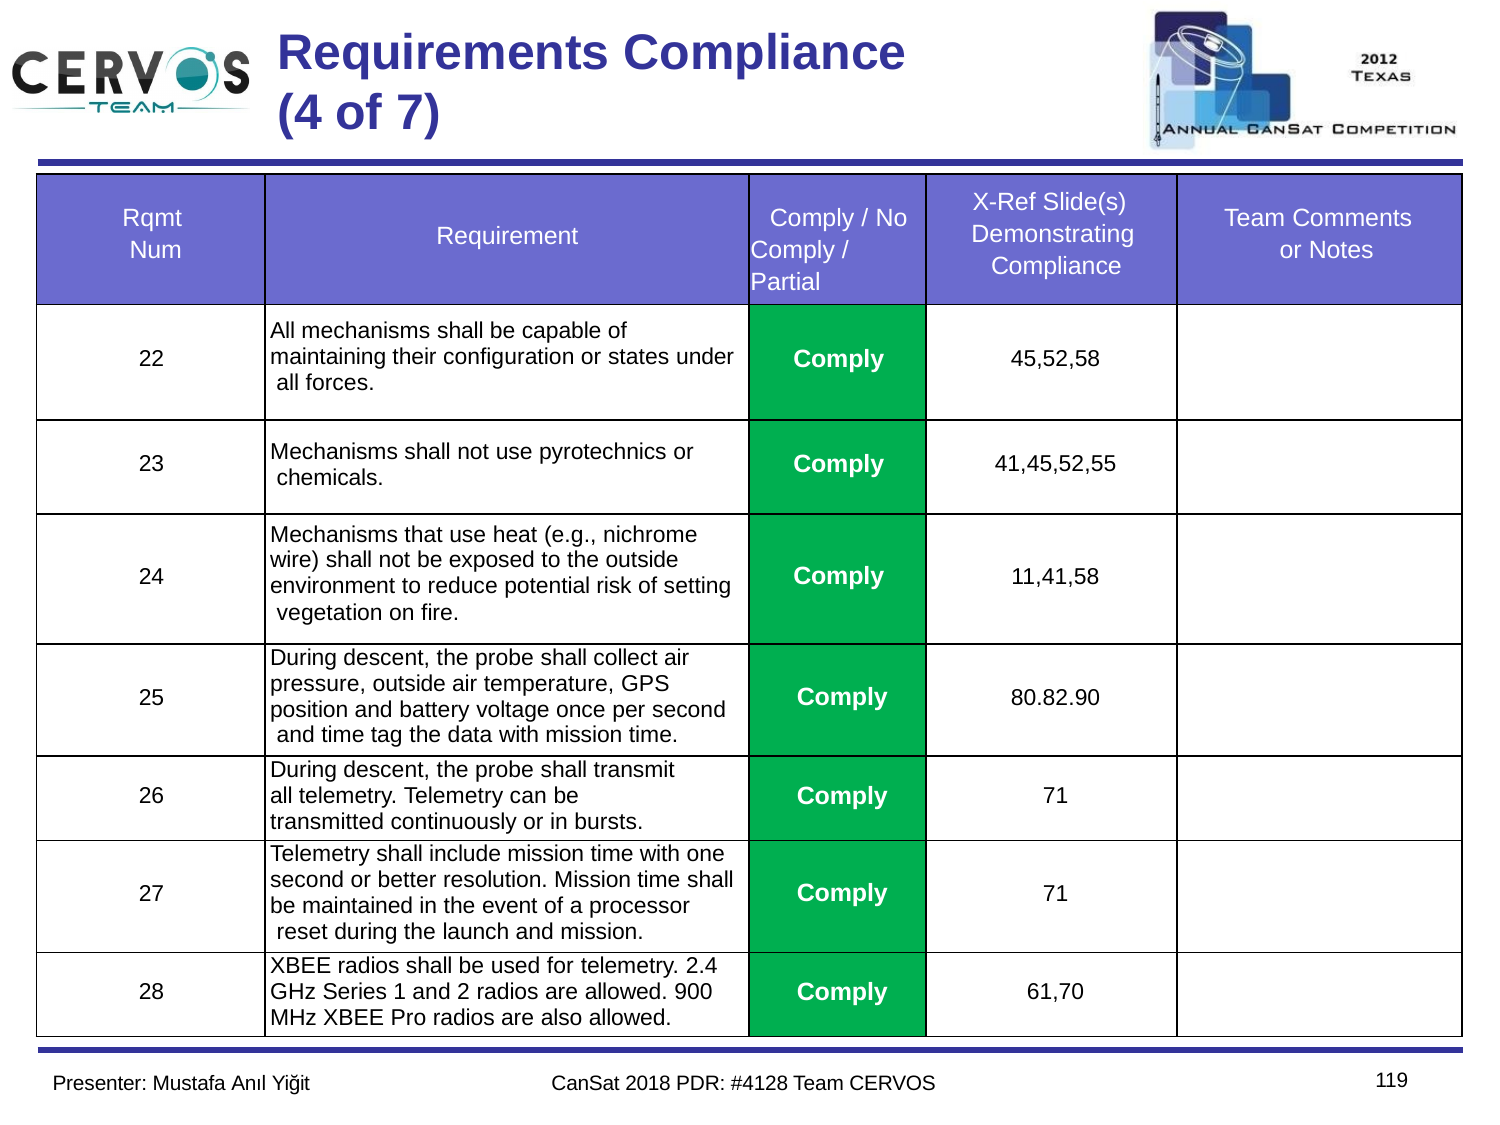

# Requirements Compliance
(4 of 7)
Team Logo
Here
(If You Want)

| Rqmt Num | Requirement | Comply / No Comply / Partial | X-Ref Slide(s) Demonstrating Compliance | Team Comments or Notes |
| --- | --- | --- | --- | --- |
| 22 | All mechanisms shall be capable of maintaining their configuration or states under all forces. | Comply | 45,52,58 |  |
| 23 | Mechanisms shall not use pyrotechnics or chemicals. | Comply | 41,45,52,55 |  |
| 24 | Mechanisms that use heat (e.g., nichrome wire) shall not be exposed to the outside environment to reduce potential risk of setting vegetation on fire. | Comply | 11,41,58 |  |
| 25 | During descent, the probe shall collect air pressure, outside air temperature, GPS position and battery voltage once per second and time tag the data with mission time. | Comply | 80.82.90 |  |
| 26 | During descent, the probe shall transmit all telemetry. Telemetry can be transmitted continuously or in bursts. | Comply | 71 |  |
| 27 | Telemetry shall include mission time with one second or better resolution. Mission time shall be maintained in the event of a processor reset during the launch and mission. | Comply | 71 |  |
| 28 | XBEE radios shall be used for telemetry. 2.4 GHz Series 1 and 2 radios are allowed. 900 MHz XBEE Pro radios are also allowed. | Comply | 61,70 |  |
119
Presenter: Mustafa Anıl Yiğit
CanSat 2018 PDR: #4128 Team CERVOS